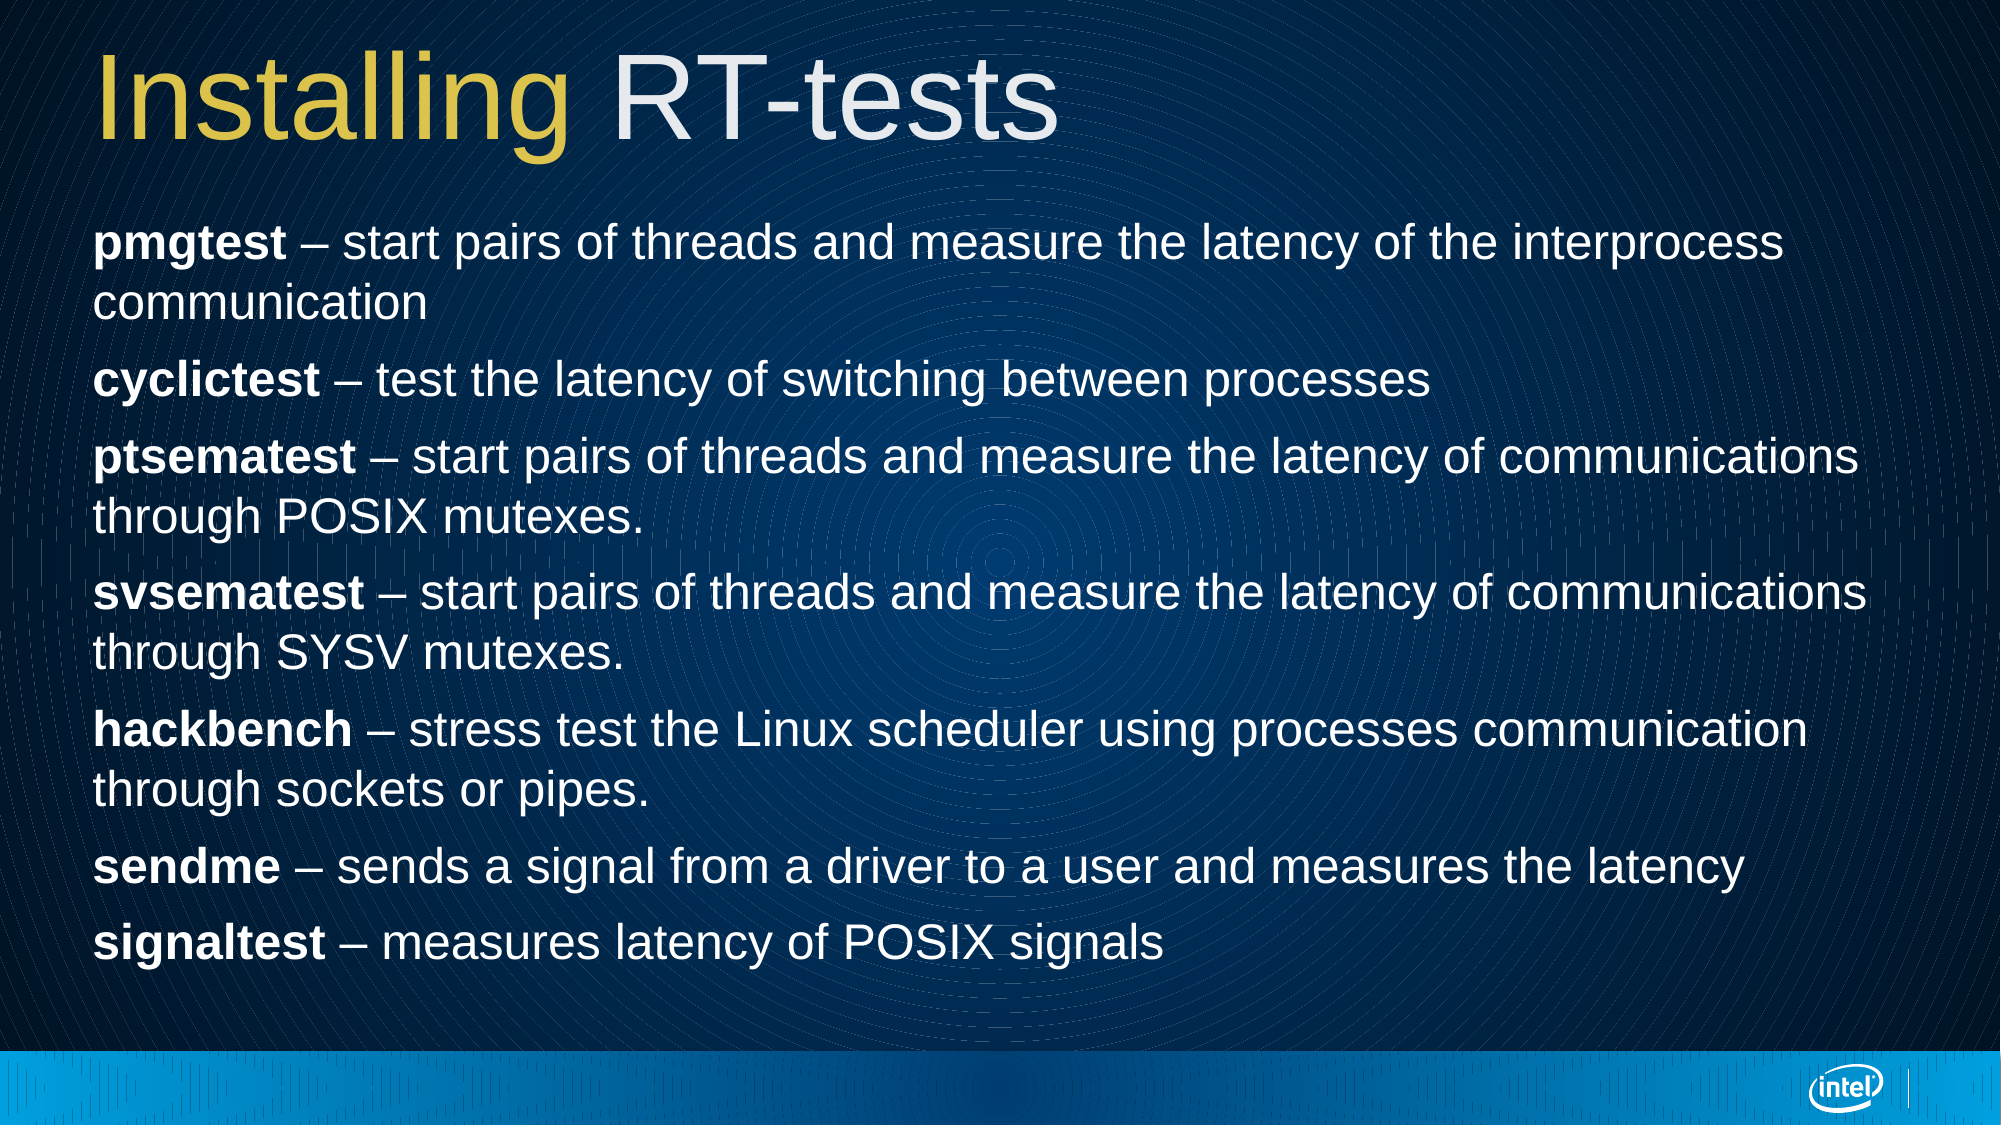

# Installing RT-tests
pmgtest – start pairs of threads and measure the latency of the interprocess communication
cyclictest – test the latency of switching between processes
ptsematest – start pairs of threads and measure the latency of communications through POSIX mutexes.
svsematest – start pairs of threads and measure the latency of communications through SYSV mutexes.
hackbench – stress test the Linux scheduler using processes communication through sockets or pipes.
sendme – sends a signal from a driver to a user and measures the latency
signaltest – measures latency of POSIX signals